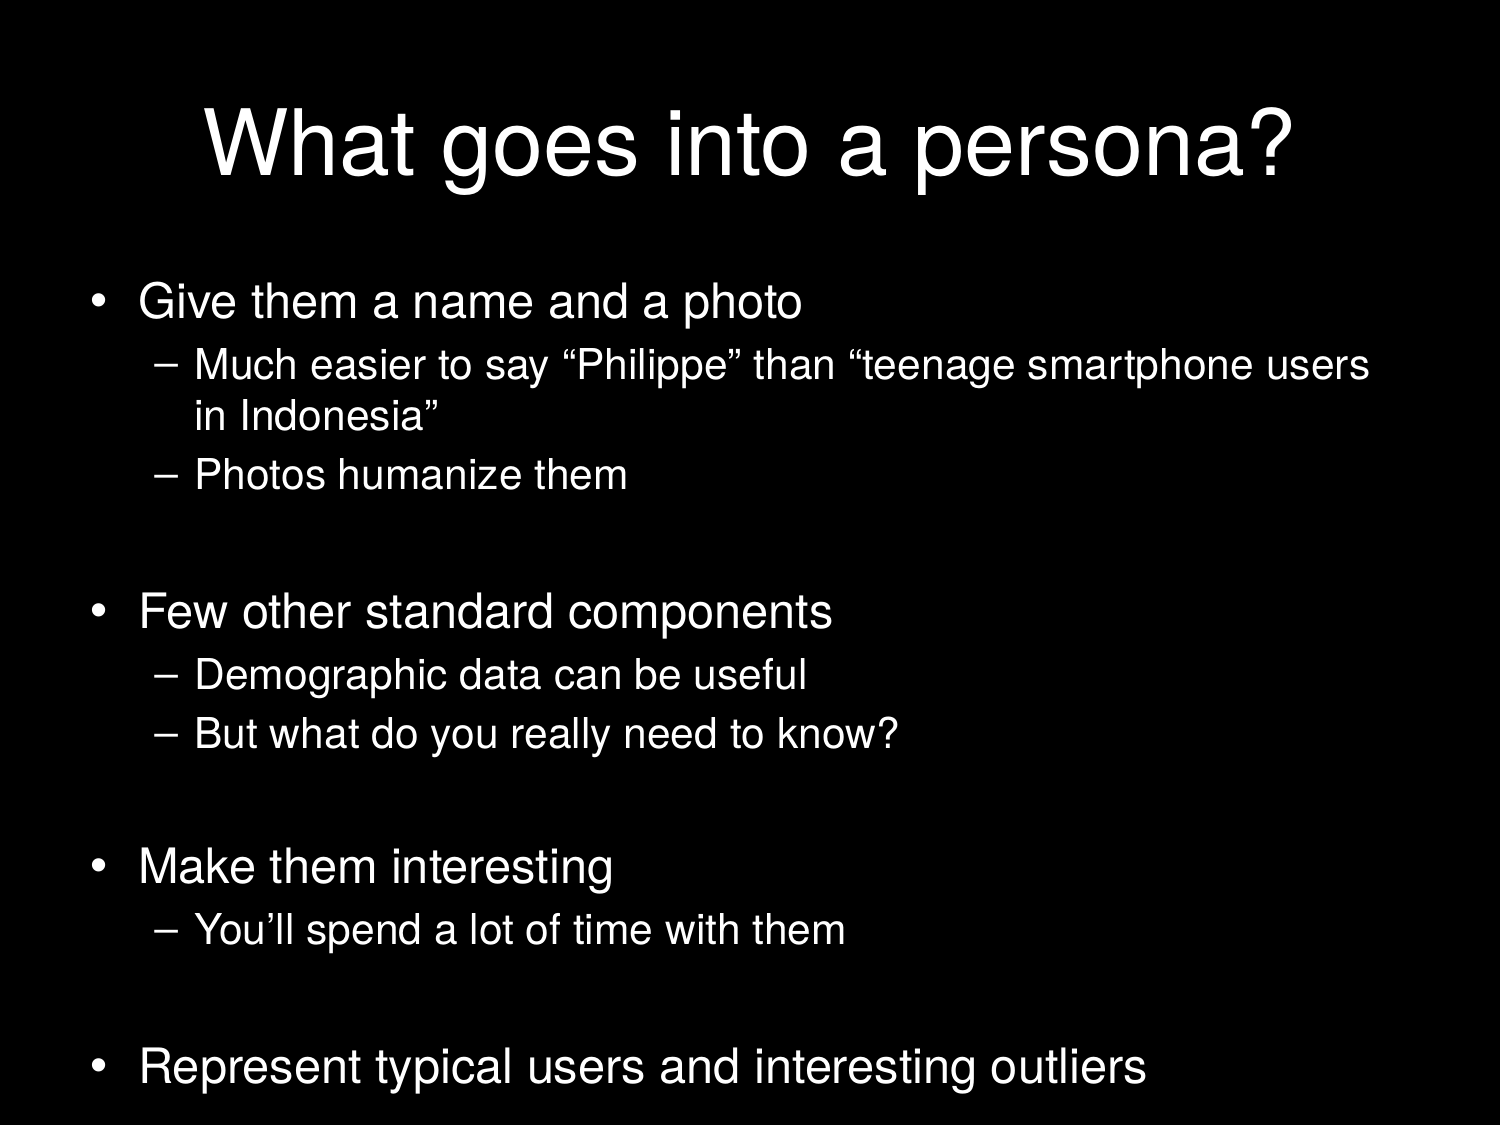

# What goes into a persona?
Give them a name and a photo
Much easier to say “Philippe” than “teenage smartphone users in Indonesia”
Photos humanize them

Few other standard components
Demographic data can be useful
But what do you really need to know?

Make them interesting
You’ll spend a lot of time with them

Represent typical users and interesting outliers